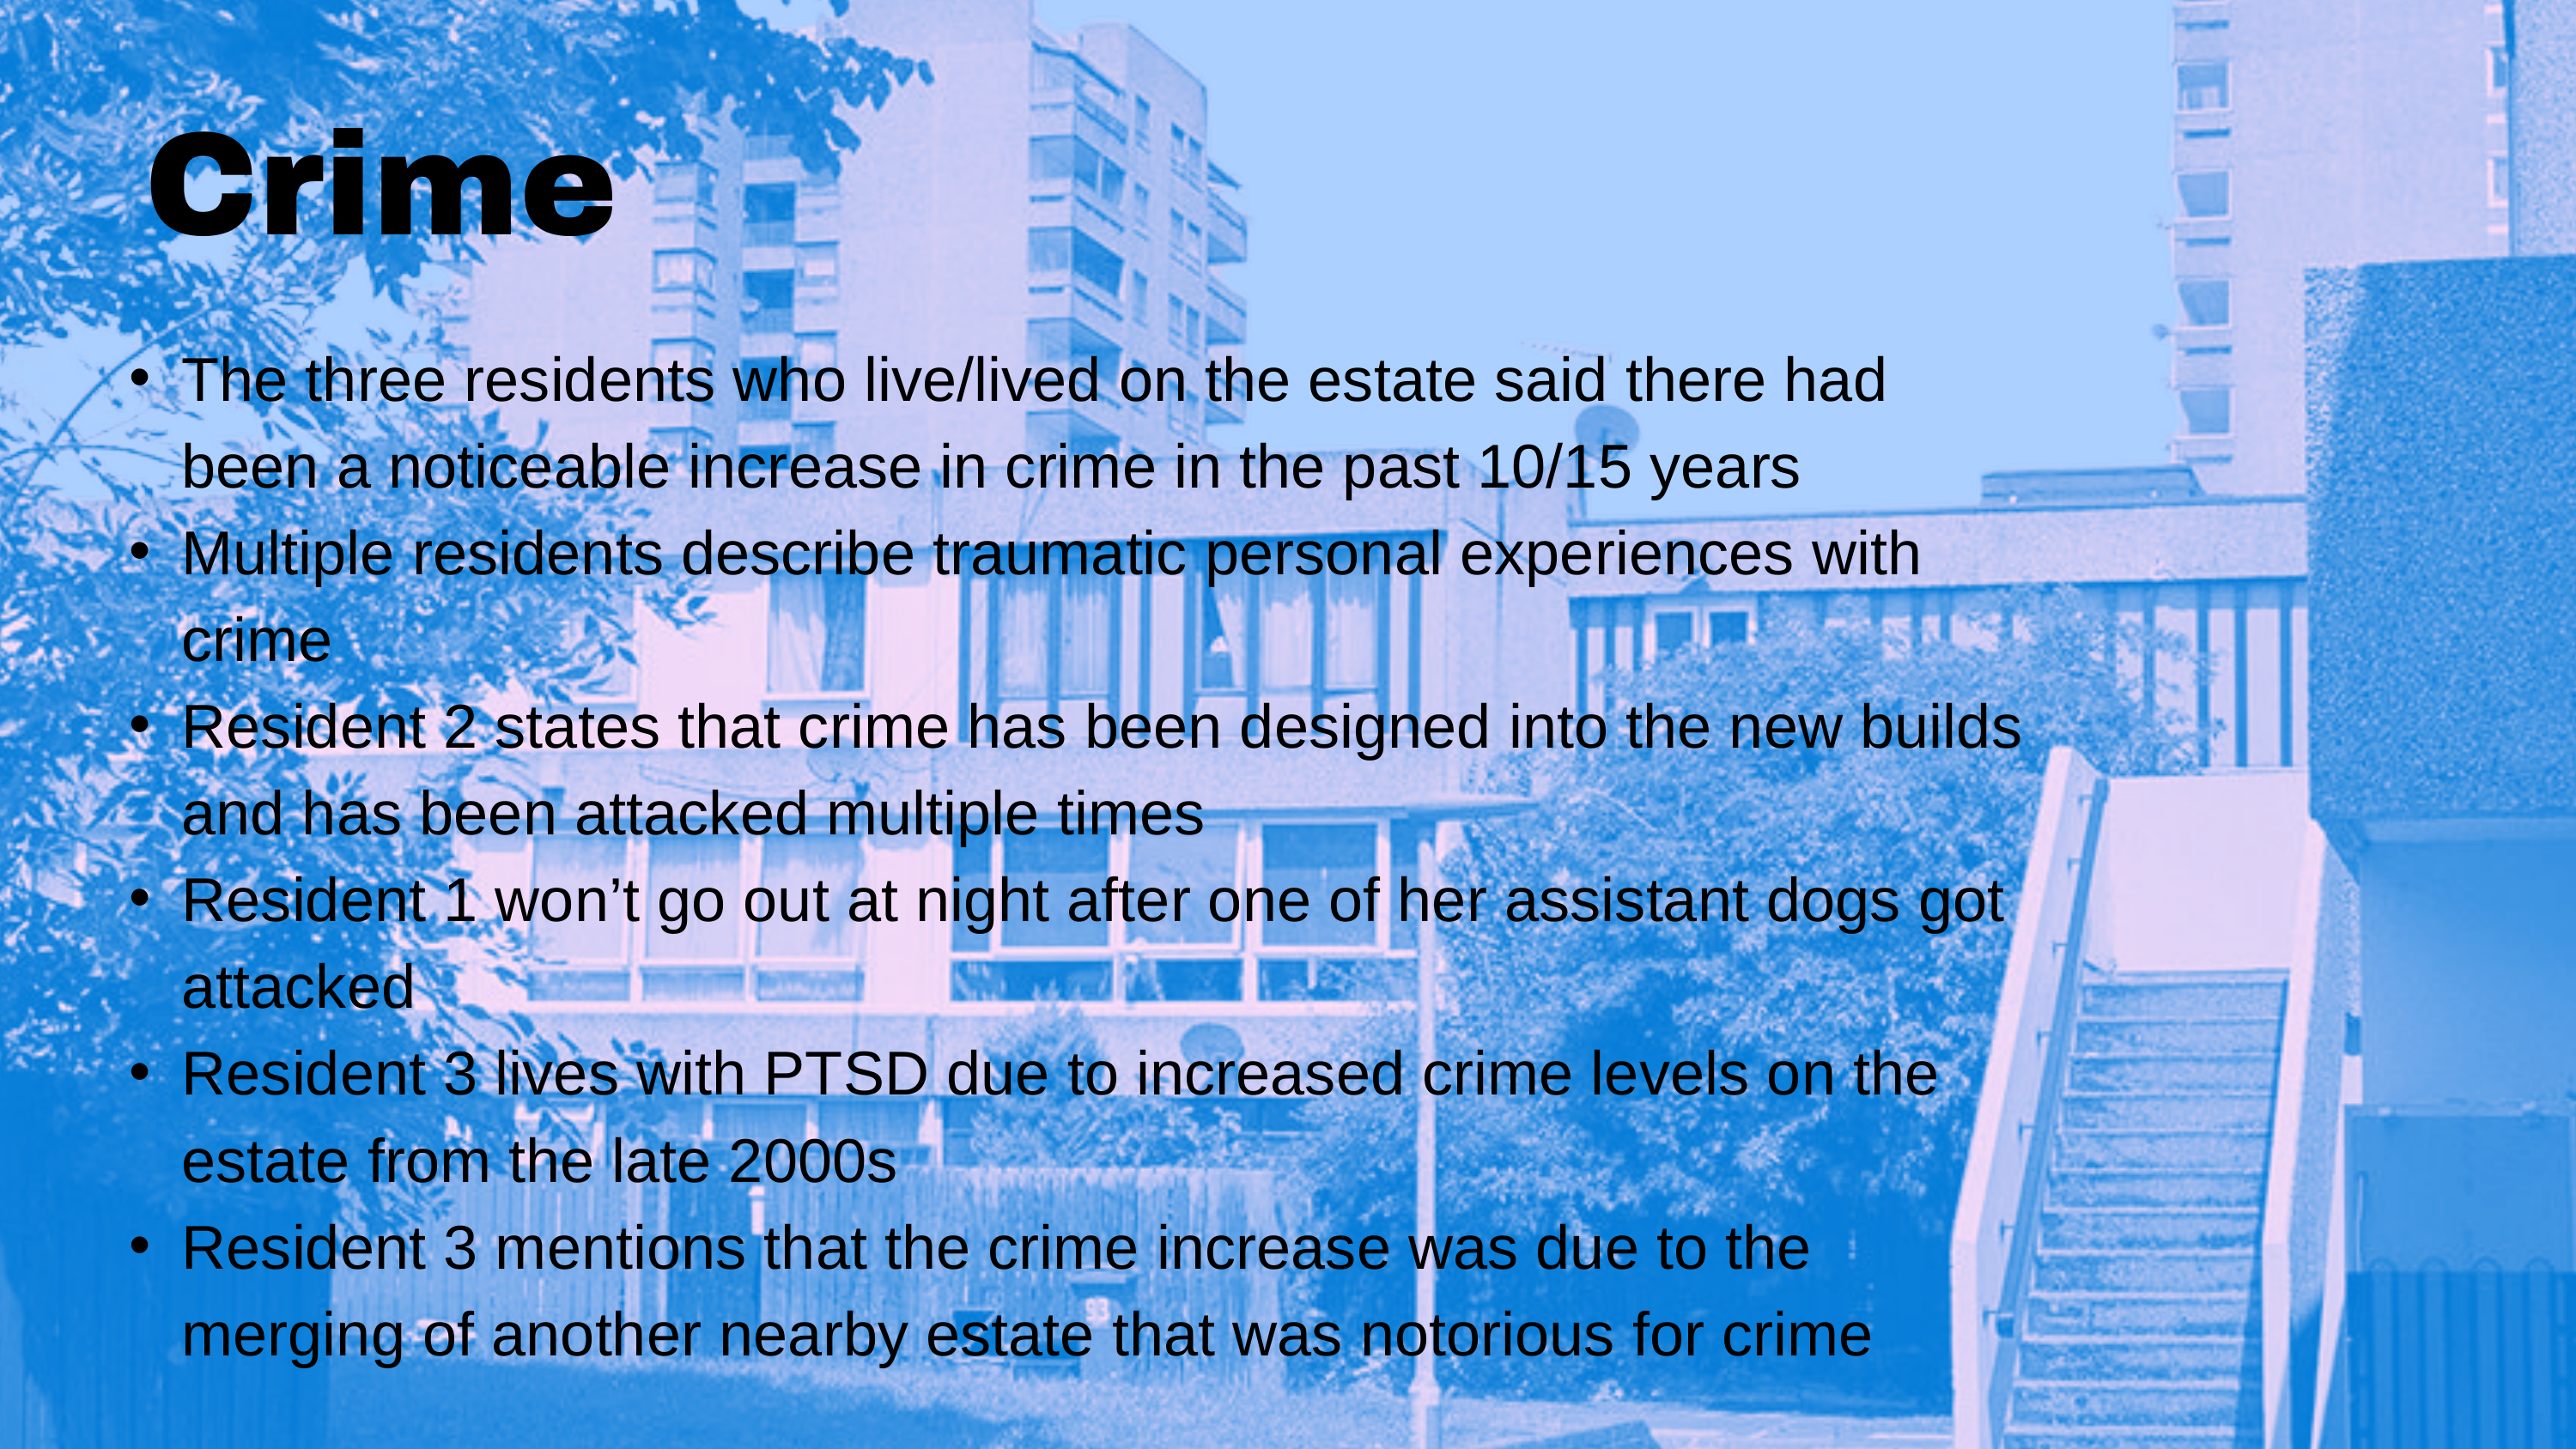

Crime
The three residents who live/lived on the estate said there had been a noticeable increase in crime in the past 10/15 years
Multiple residents describe traumatic personal experiences with crime
Resident 2 states that crime has been designed into the new builds and has been attacked multiple times
Resident 1 won’t go out at night after one of her assistant dogs got attacked
Resident 3 lives with PTSD due to increased crime levels on the estate from the late 2000s
Resident 3 mentions that the crime increase was due to the merging of another nearby estate that was notorious for crime